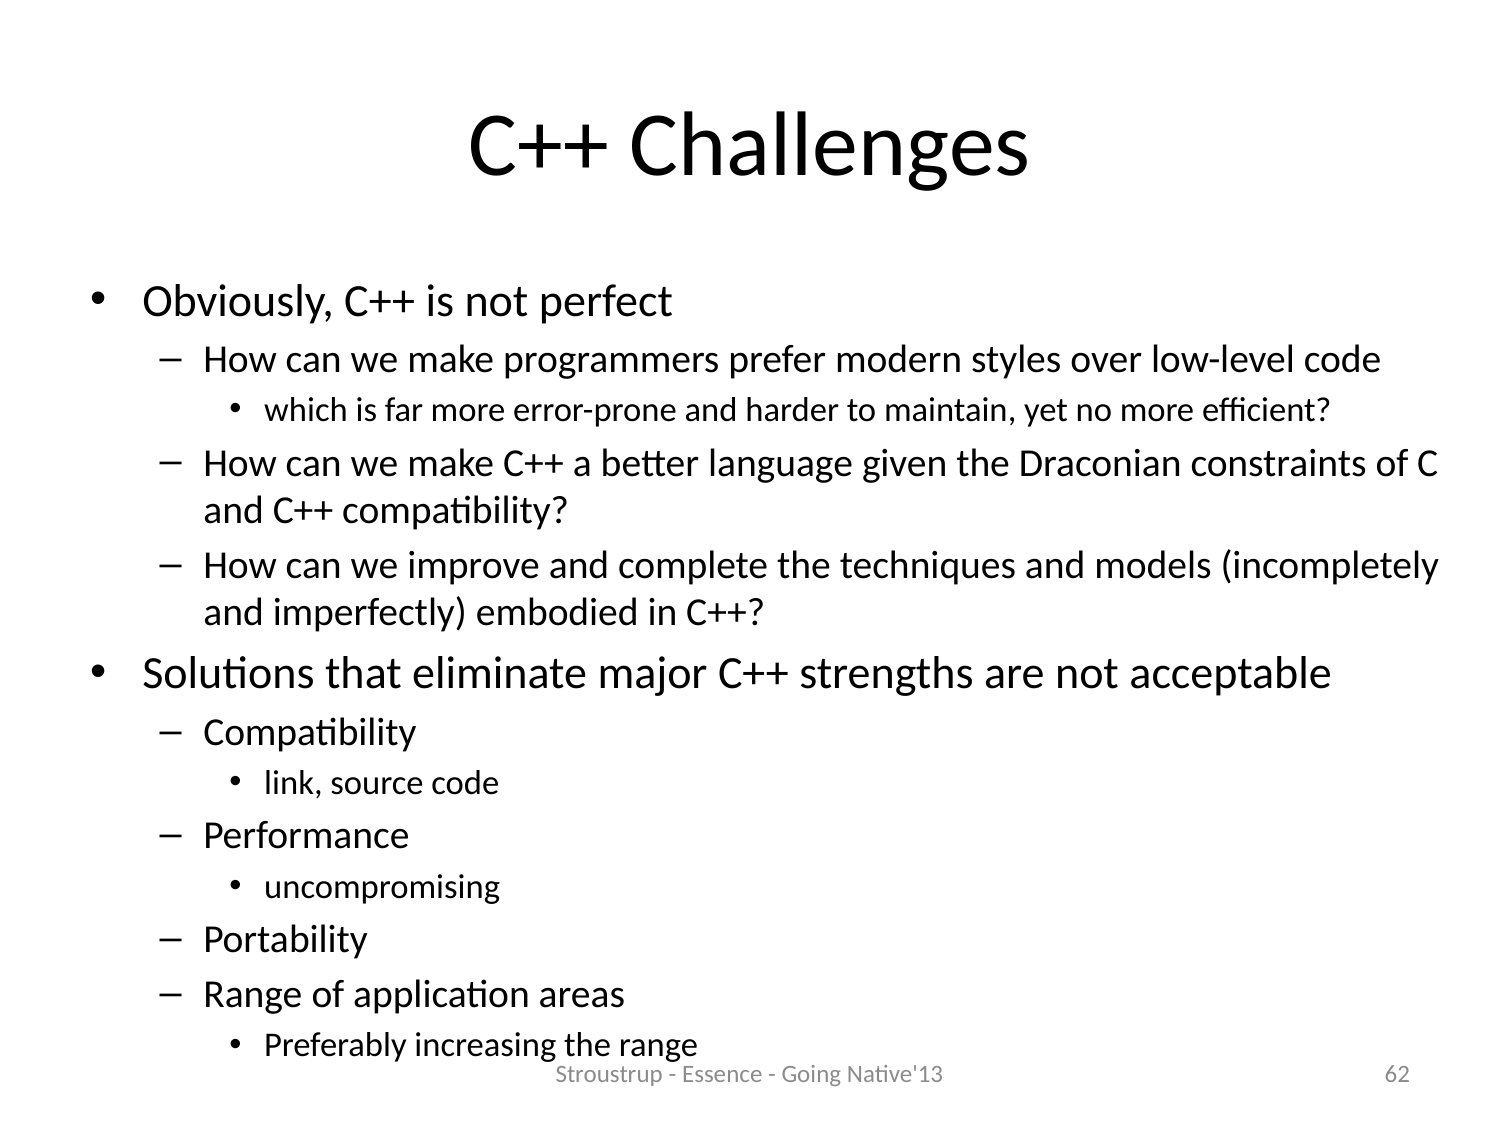

# C++ Challenges
Obviously, C++ is not perfect
How can we make programmers prefer modern styles over low-level code
which is far more error-prone and harder to maintain, yet no more efficient?
How can we make C++ a better language given the Draconian constraints of C and C++ compatibility?
How can we improve and complete the techniques and models (incompletely and imperfectly) embodied in C++?
Solutions that eliminate major C++ strengths are not acceptable
Compatibility
link, source code
Performance
uncompromising
Portability
Range of application areas
Preferably increasing the range

Stroustrup - Essence - Going Native'13
62